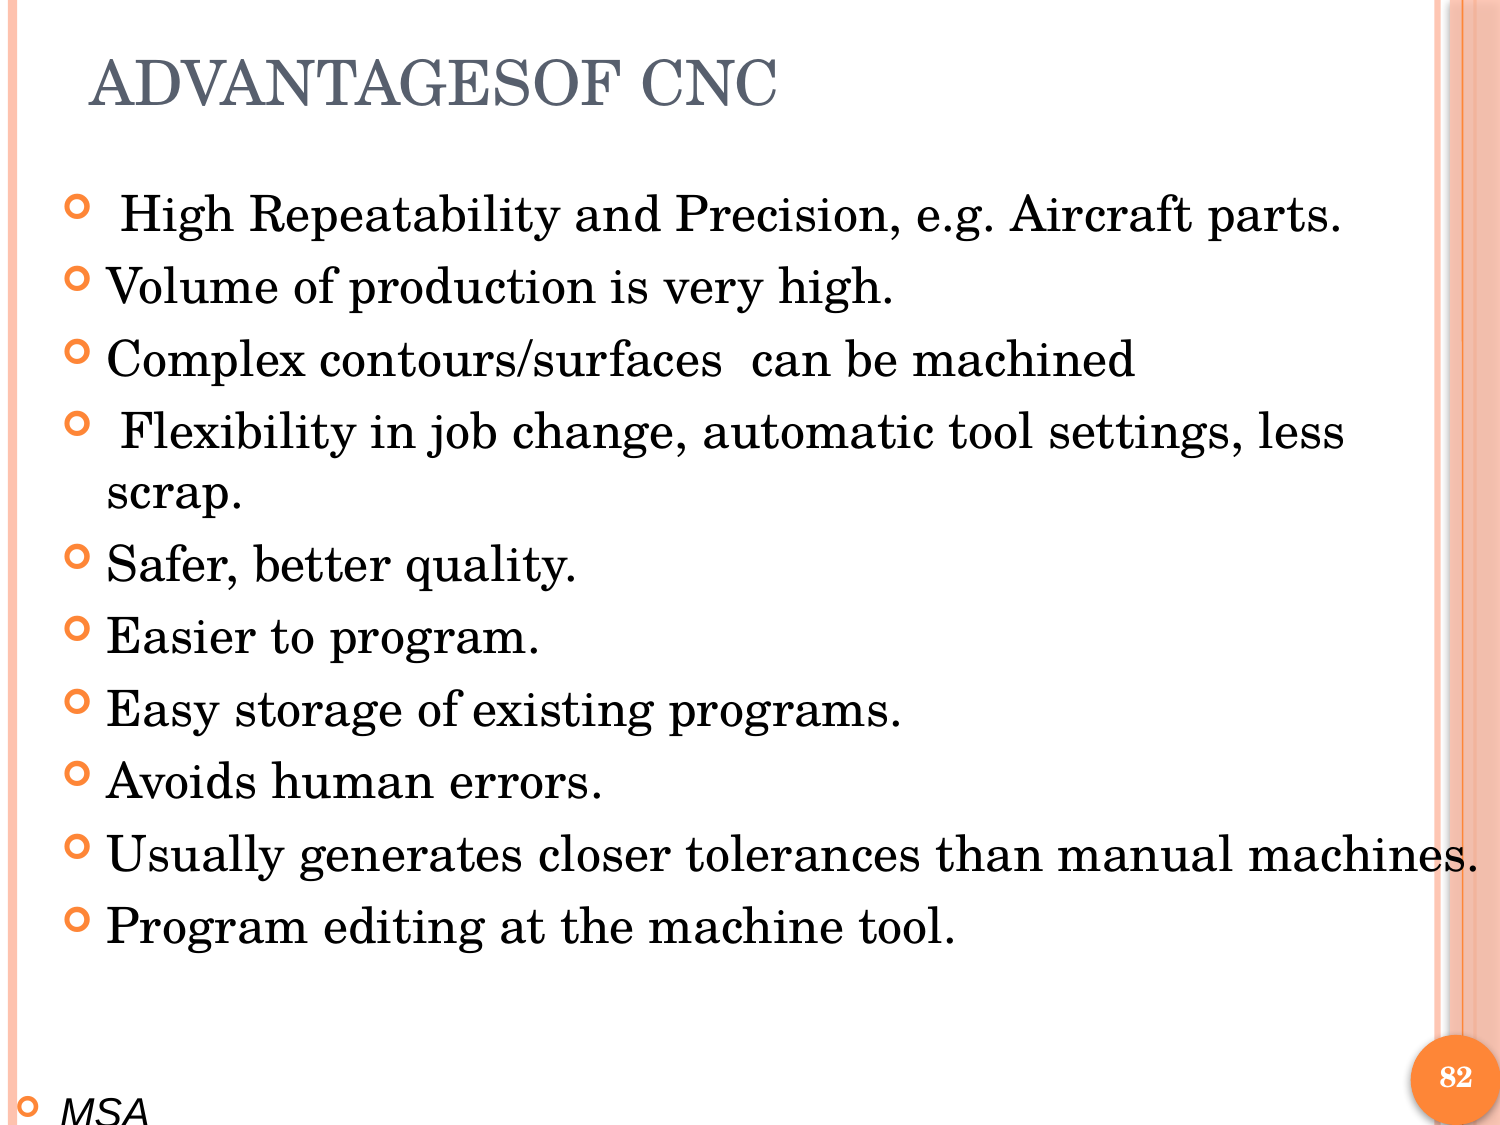

# ADVANTAGESOF CNC
 High Repeatability and Precision, e.g. Aircraft parts.
Volume of production is very high.
Complex contours/surfaces  can be machined
 Flexibility in job change, automatic tool settings, less scrap.
Safer, better quality.
Easier to program.
Easy storage of existing programs.
Avoids human errors.
Usually generates closer tolerances than manual machines.
Program editing at the machine tool.
82